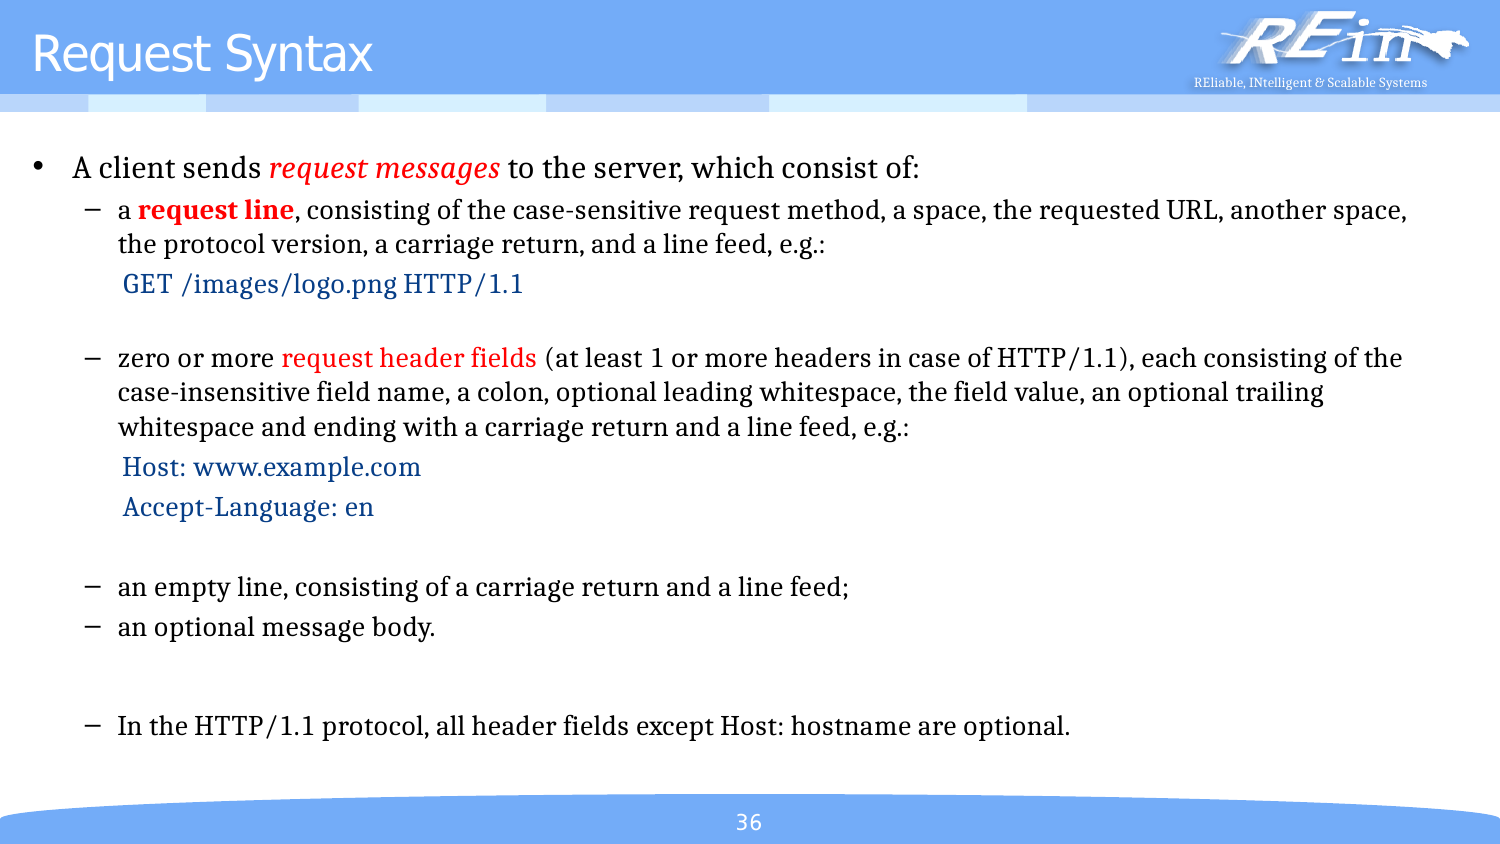

# Request Syntax
A client sends request messages to the server, which consist of:
a request line, consisting of the case-sensitive request method, a space, the requested URL, another space, the protocol version, a carriage return, and a line feed, e.g.:
      GET /images/logo.png HTTP/1.1
zero or more request header fields (at least 1 or more headers in case of HTTP/1.1), each consisting of the case-insensitive field name, a colon, optional leading whitespace, the field value, an optional trailing whitespace and ending with a carriage return and a line feed, e.g.:
      Host: www.example.com
      Accept-Language: en

an empty line, consisting of a carriage return and a line feed;
an optional message body.

In the HTTP/1.1 protocol, all header fields except Host: hostname are optional.
36